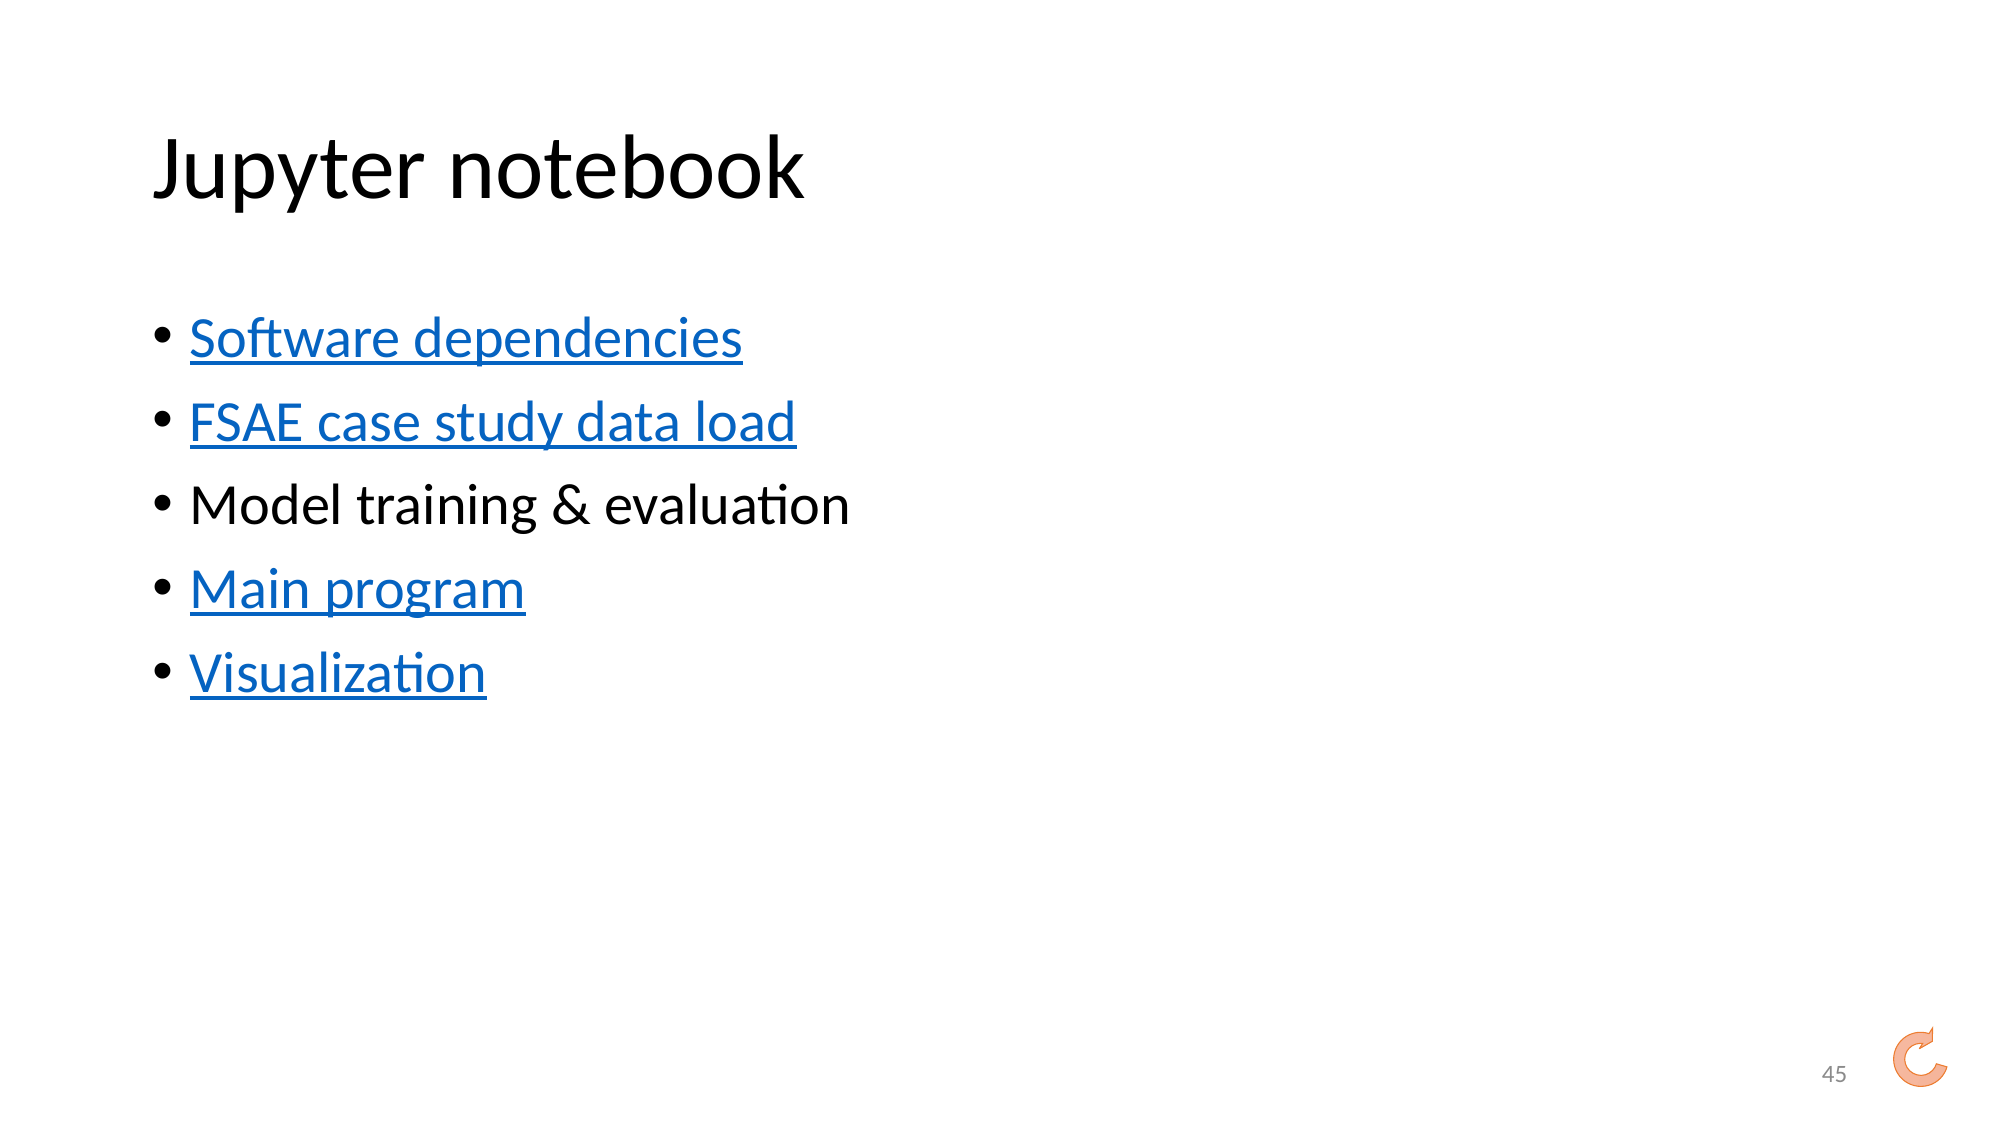

# Jupyter notebook
Software dependencies
FSAE case study data load
Model training & evaluation
Main program
Visualization

45